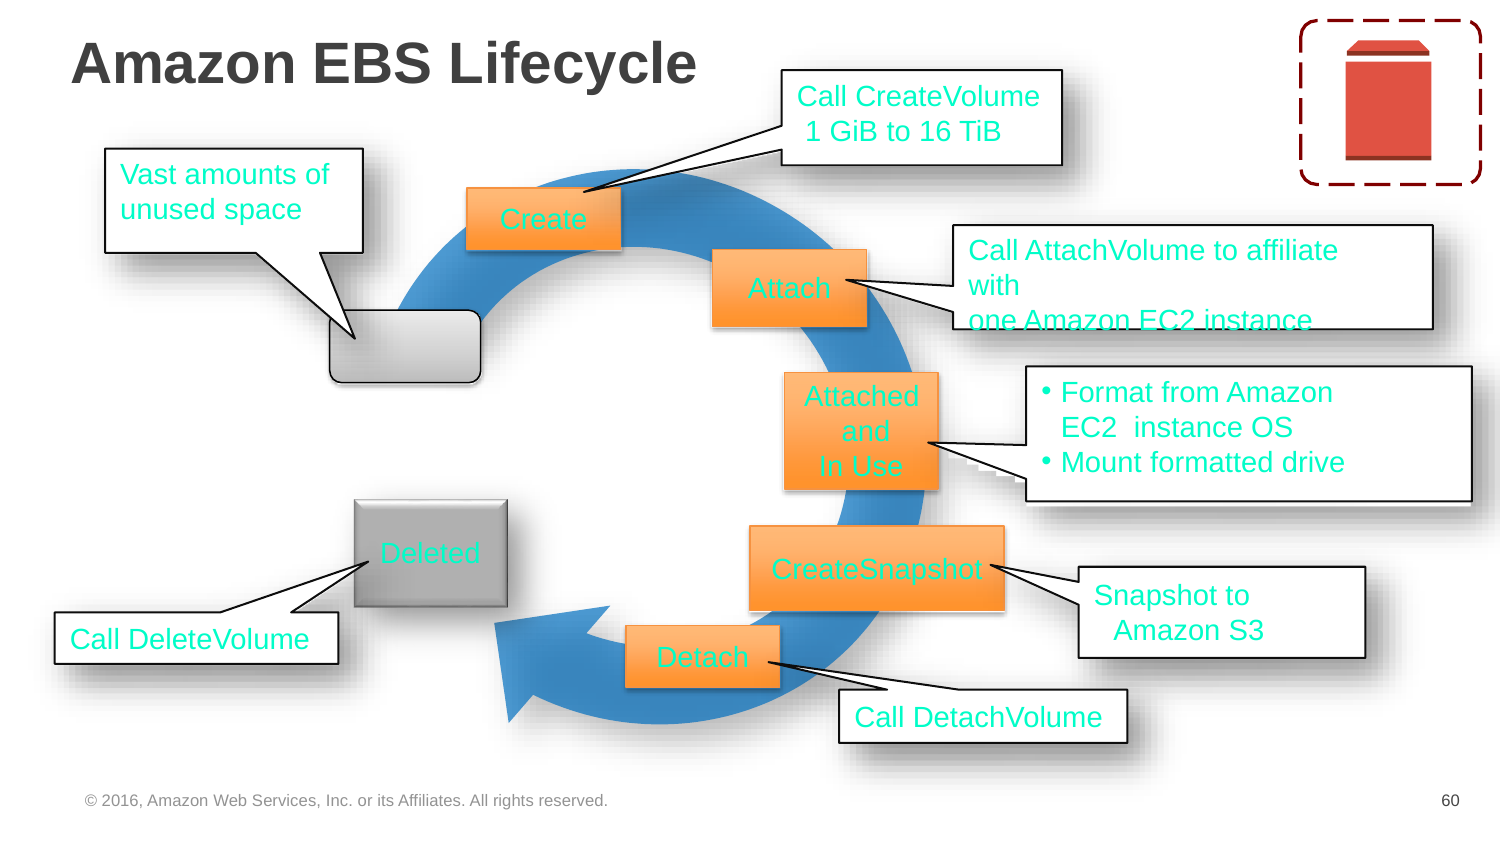

# Amazon EBS Lifecycle

Call CreateVolume  1 GiB to 16 TiB
Vast amounts of
unused space

Create
Call AttachVolume to affiliate with
one Amazon EC2 instance

Attach

Format from Amazon EC2  instance OS
Mount formatted drive
Attached  and
In Use

Deleted
CreateSnapshot
Snapshot to  Amazon S3
Call DeleteVolume

Detach
Call DetachVolume
© 2016, Amazon Web Services, Inc. or its Affiliates. All rights reserved.
60